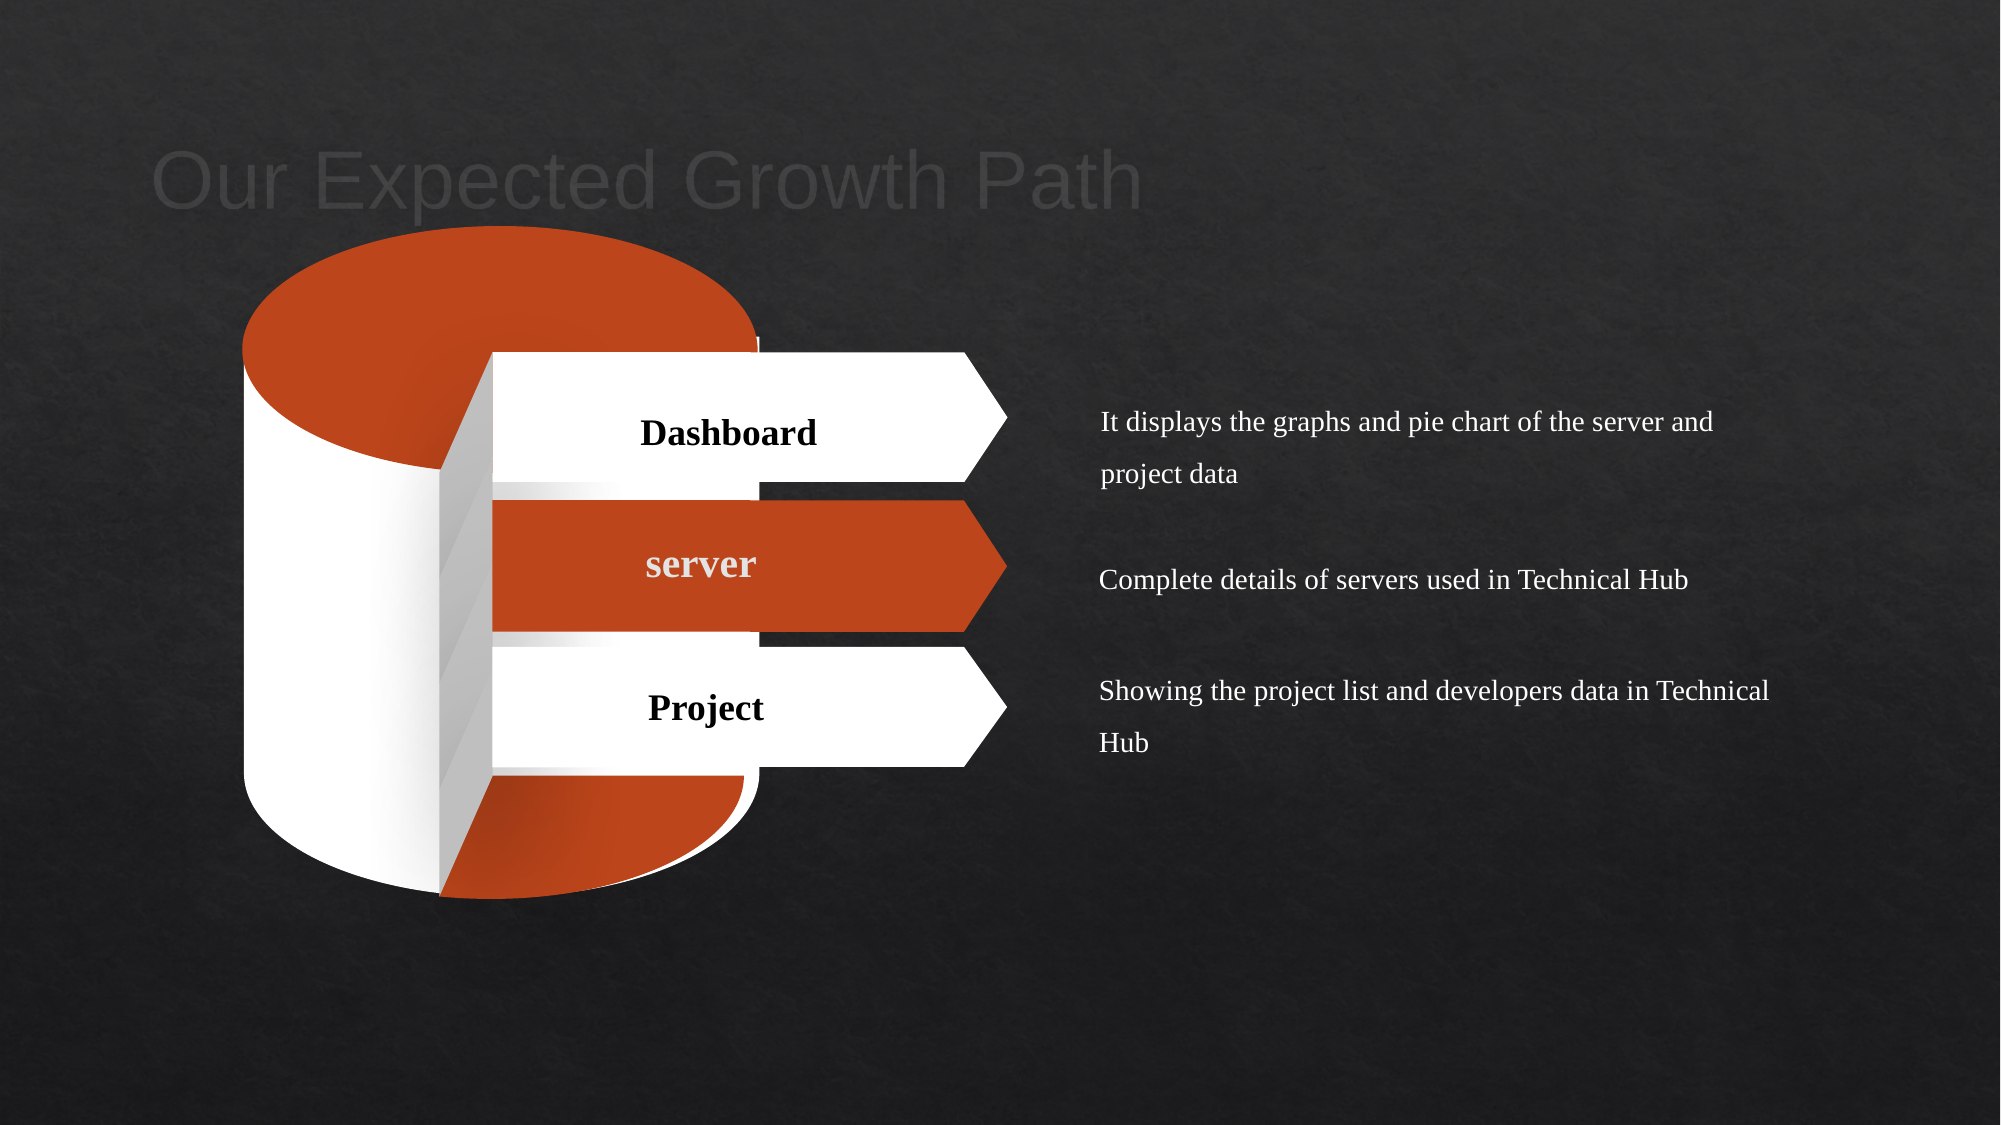

# Our Expected Growth Path

It displays the graphs and pie chart of the server and project data
  Dashboard

   server
Complete details of servers used in Technical Hub

Showing the project list and developers data in Technical Hub

   Project